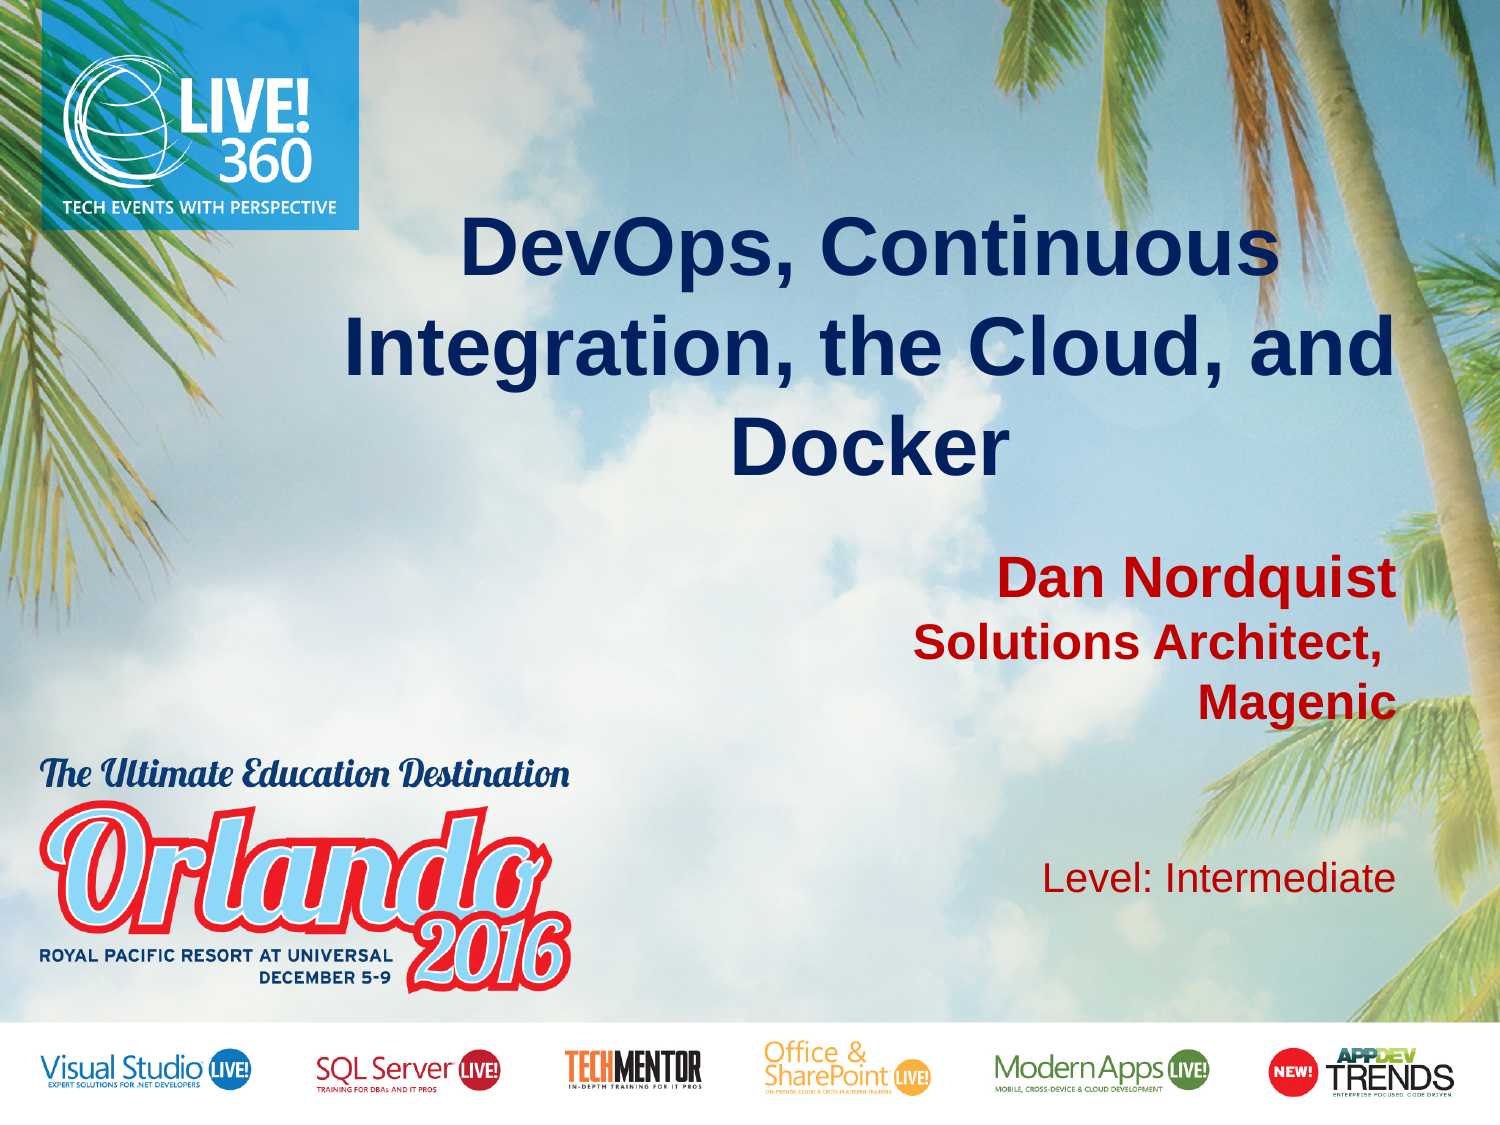

DevOps, Continuous Integration, the Cloud, and Docker
Dan Nordquist
Solutions Architect,
Magenic

Level: Intermediate